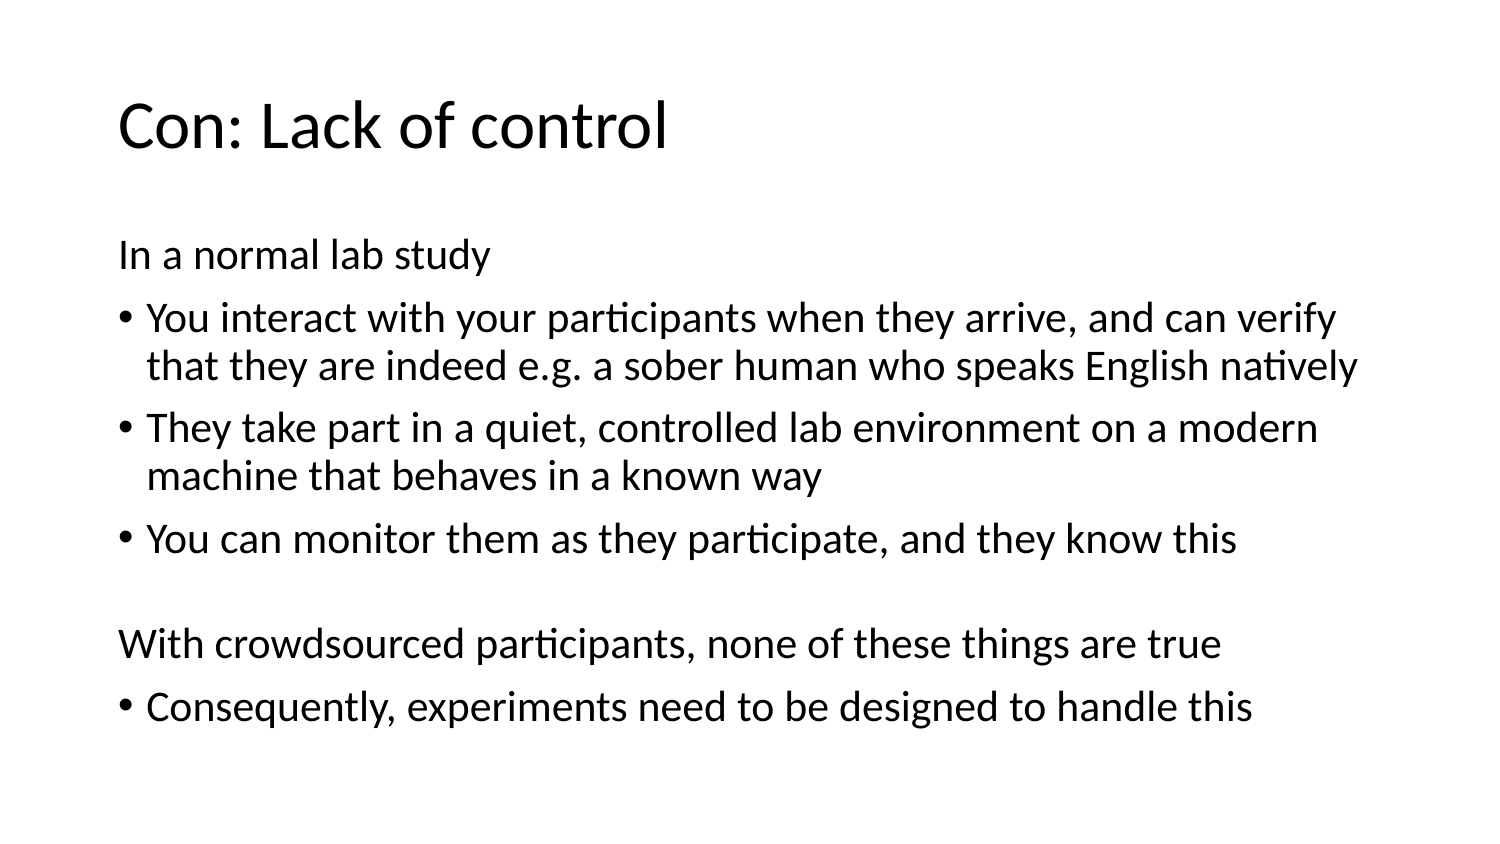

# Con: Lack of control
In a normal lab study
You interact with your participants when they arrive, and can verify that they are indeed e.g. a sober human who speaks English natively
They take part in a quiet, controlled lab environment on a modern machine that behaves in a known way
You can monitor them as they participate, and they know this

With crowdsourced participants, none of these things are true
Consequently, experiments need to be designed to handle this